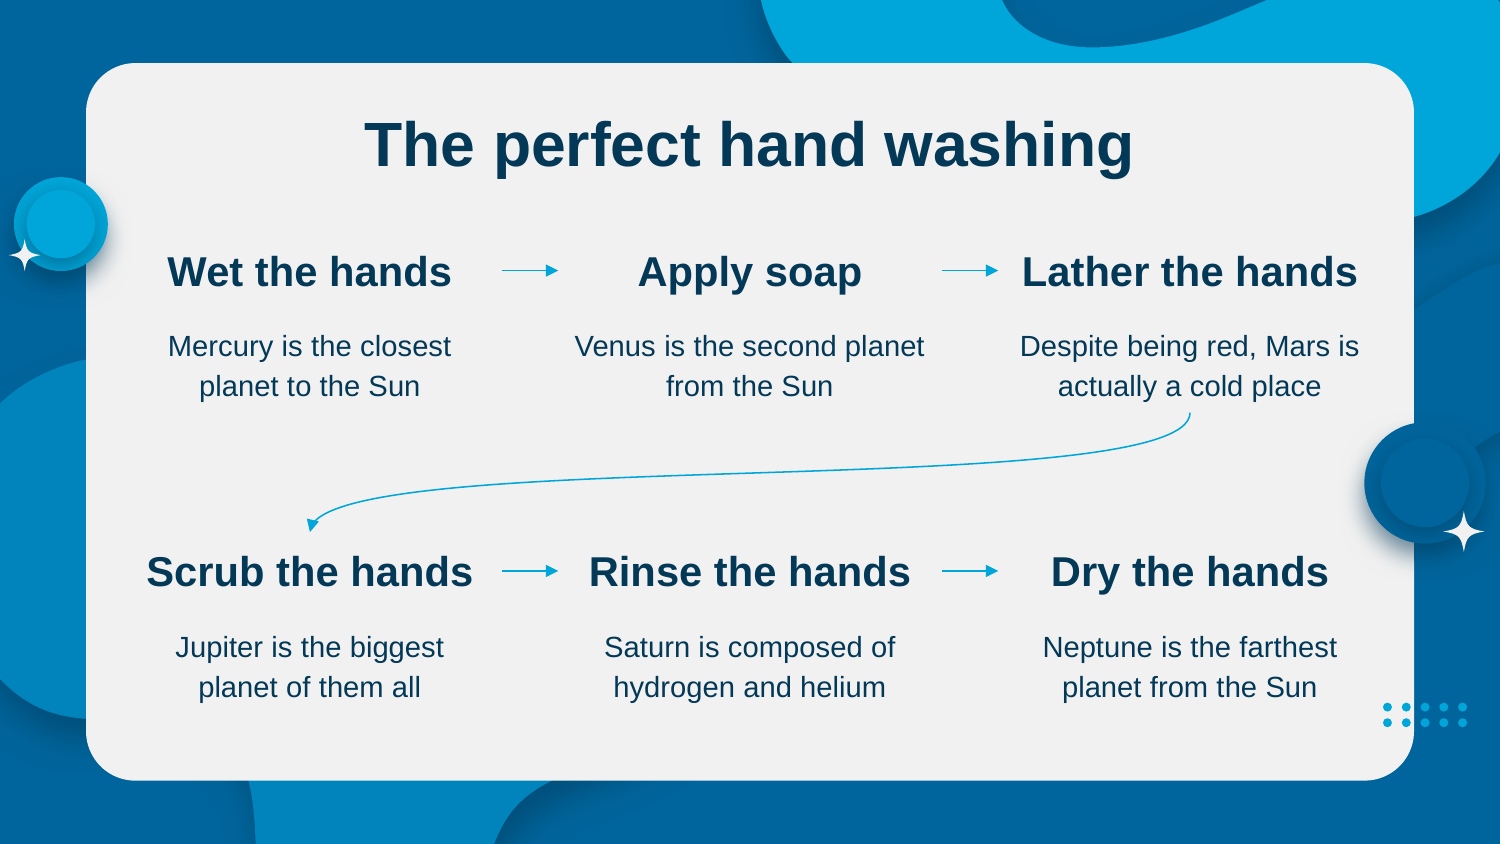

# The perfect hand washing
Wet the hands
Apply soap
Lather the hands
Mercury is the closest planet to the Sun
Venus is the second planet from the Sun
Despite being red, Mars is actually a cold place

Scrub the hands
Rinse the hands
Dry the hands
Jupiter is the biggest planet of them all
Saturn is composed of hydrogen and helium
Neptune is the farthest planet from the Sun